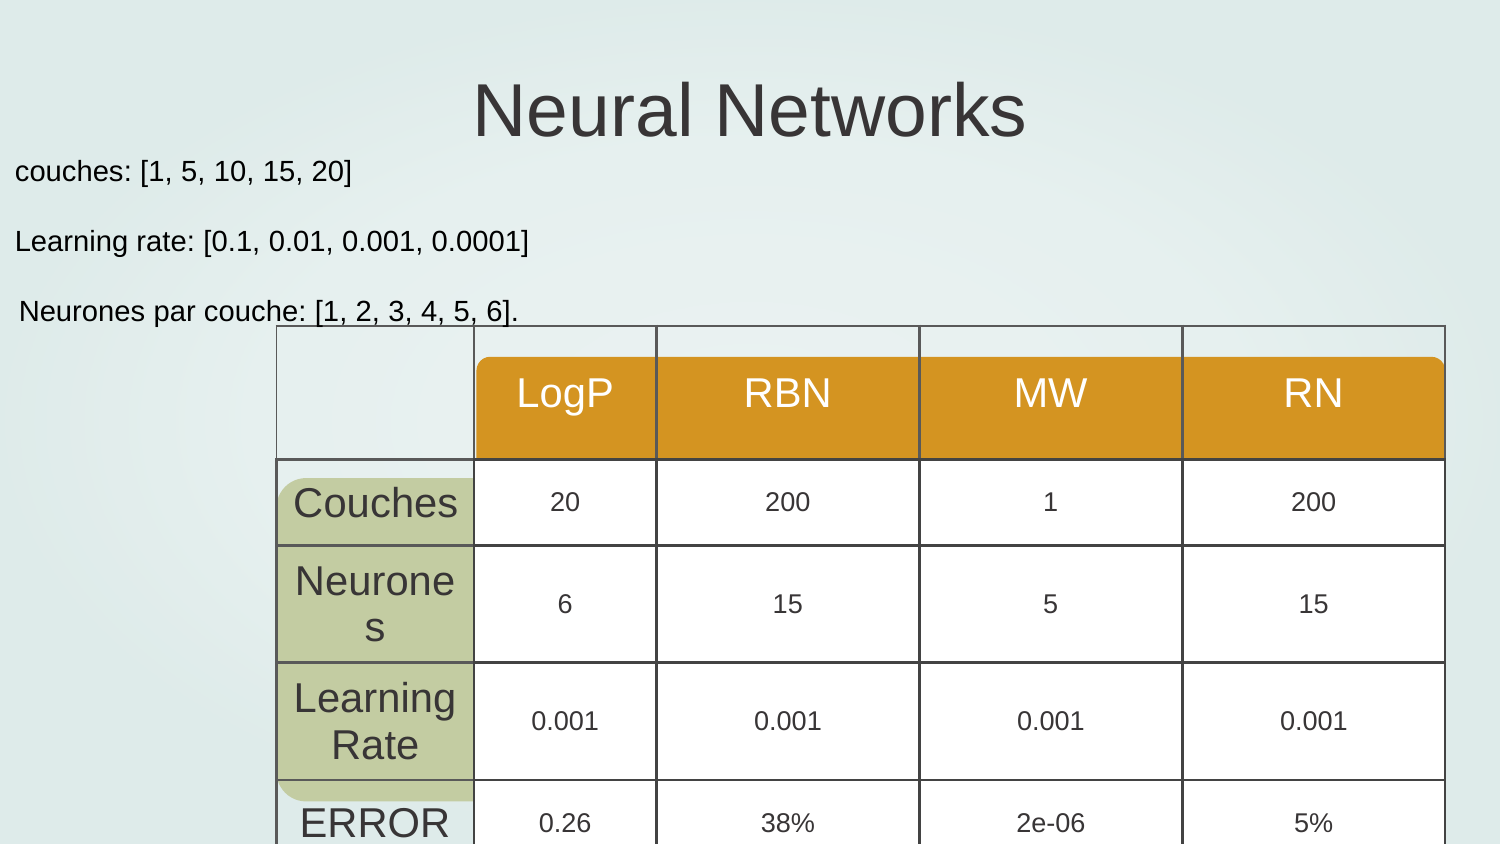

# Neural Networks
couches: [1, 5, 10, 15, 20]
Learning rate: [0.1, 0.01, 0.001, 0.0001]
Neurones par couche: [1, 2, 3, 4, 5, 6].
|  | LogP | RBN | MW | RN |
| --- | --- | --- | --- | --- |
| Couches | 20 | 200 | 1 | 200 |
| Neurones | 6 | 15 | 5 | 15 |
| Learning Rate | 0.001 | 0.001 | 0.001 | 0.001 |
| ERROR | 0.26 | 38% | 2e-06 | 5% |